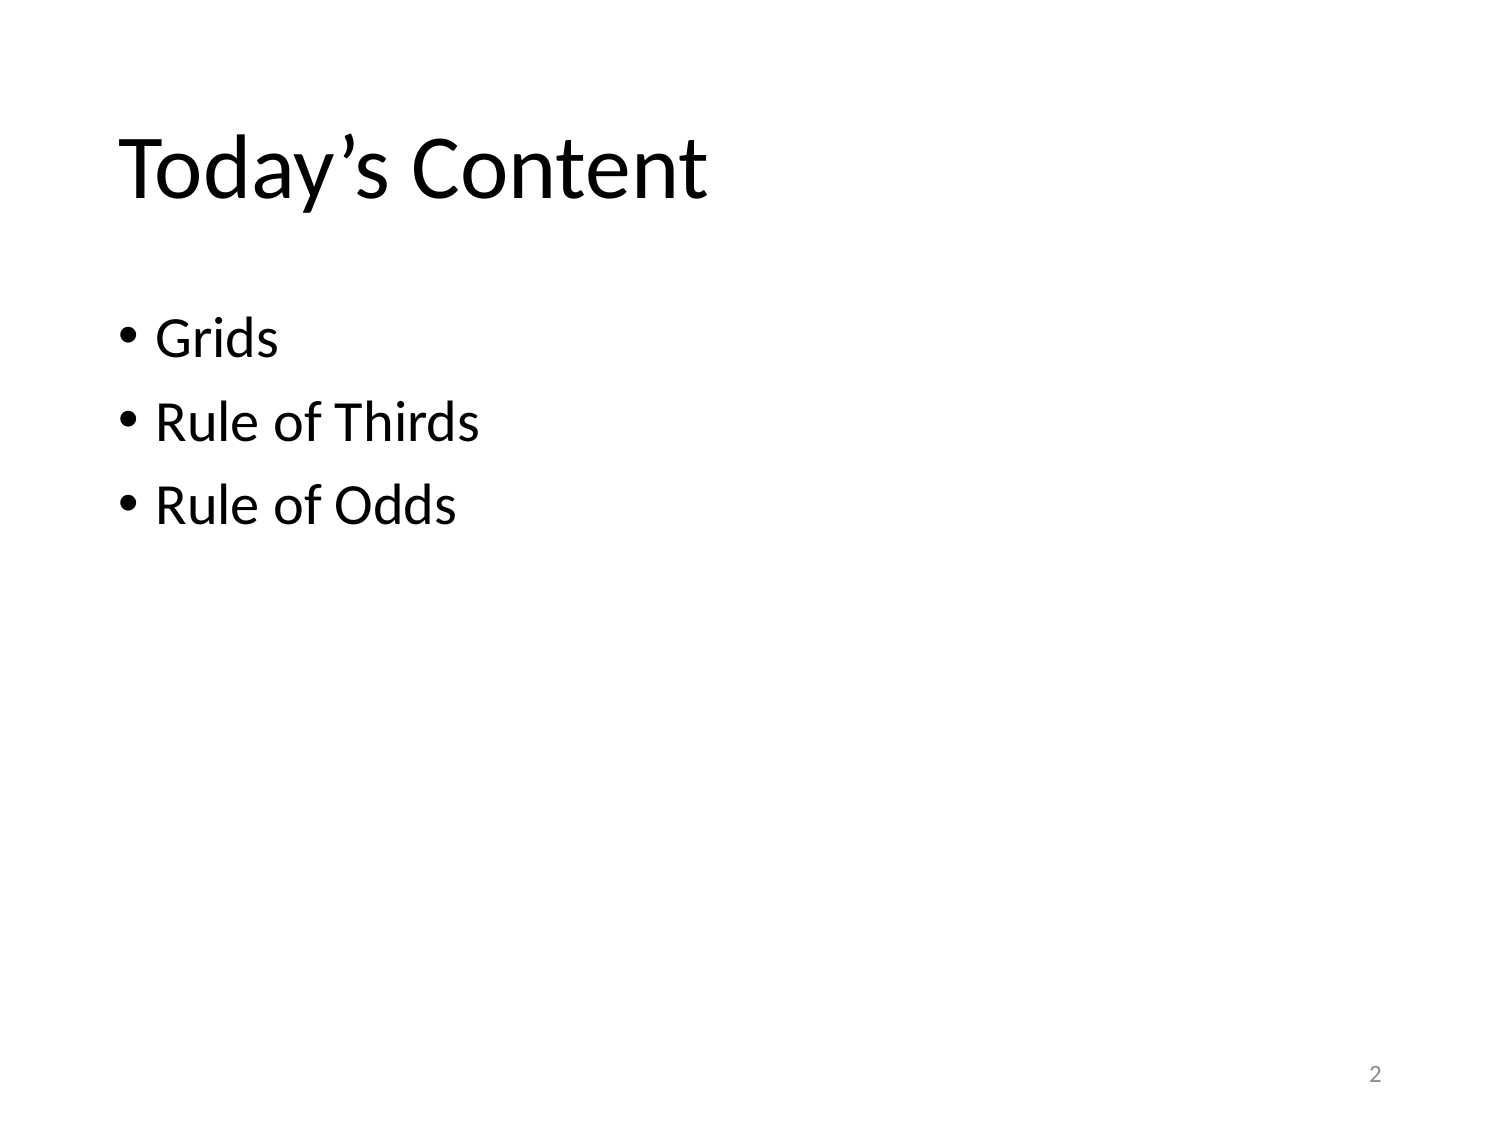

# Today’s Content
Grids
Rule of Thirds
Rule of Odds

2